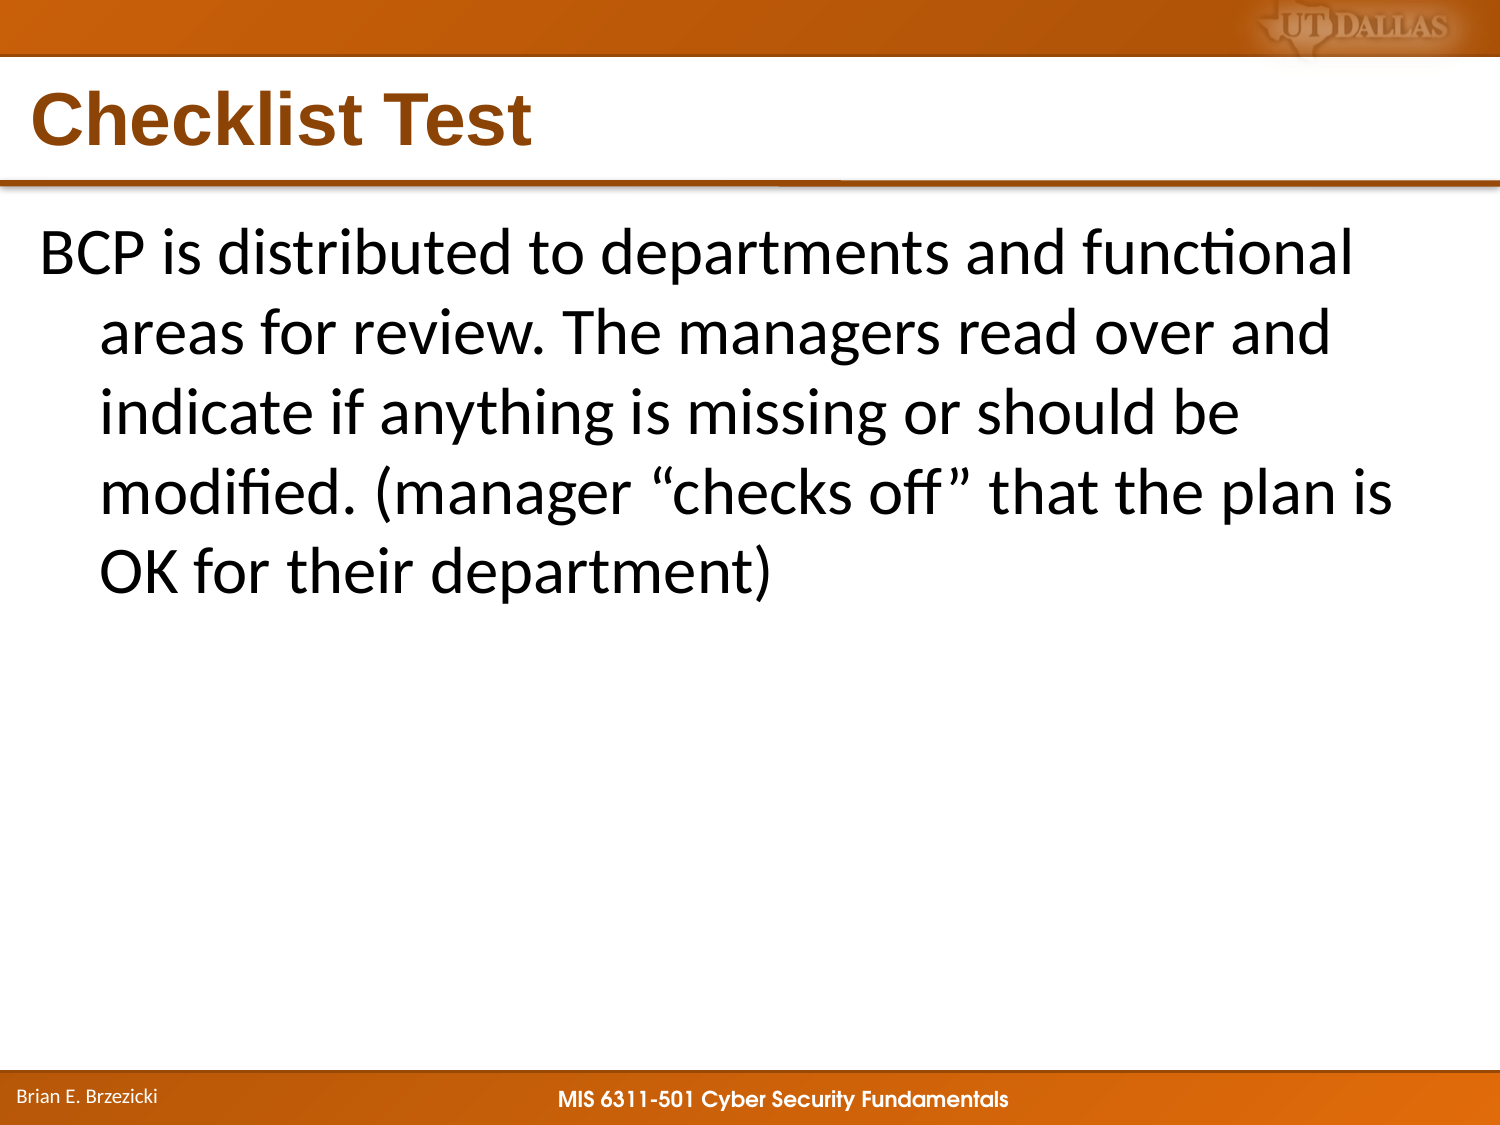

# Checklist Test
BCP is distributed to departments and functional areas for review. The managers read over and indicate if anything is missing or should be modified. (manager “checks off” that the plan is OK for their department)
Brian E. Brzezicki